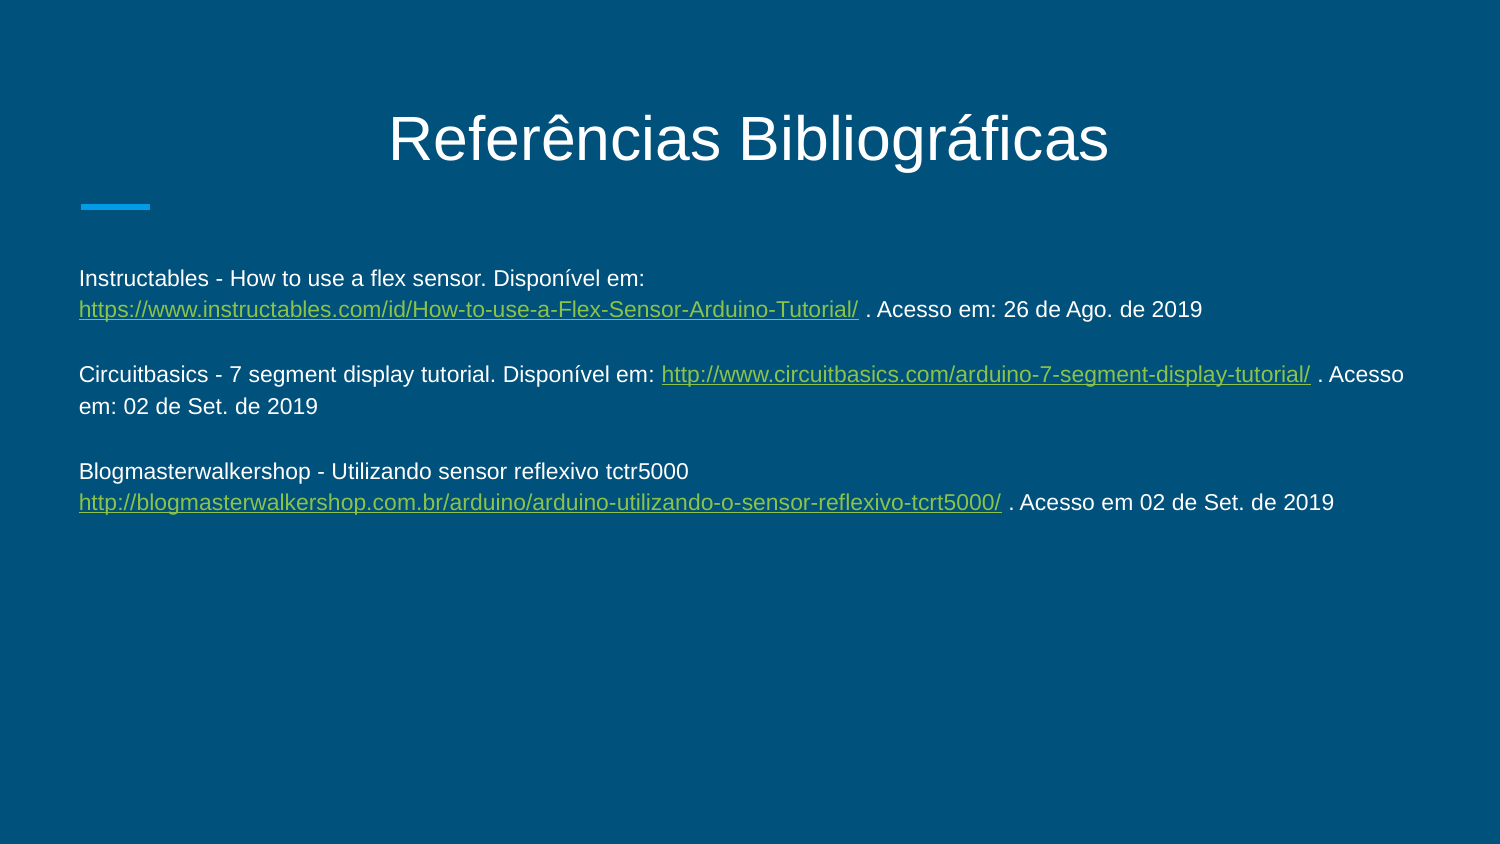

# Referências Bibliográficas
Instructables - How to use a flex sensor. Disponível em: https://www.instructables.com/id/How-to-use-a-Flex-Sensor-Arduino-Tutorial/ . Acesso em: 26 de Ago. de 2019
Circuitbasics - 7 segment display tutorial. Disponível em: http://www.circuitbasics.com/arduino-7-segment-display-tutorial/ . Acesso em: 02 de Set. de 2019
Blogmasterwalkershop - Utilizando sensor reflexivo tctr5000 http://blogmasterwalkershop.com.br/arduino/arduino-utilizando-o-sensor-reflexivo-tcrt5000/ . Acesso em 02 de Set. de 2019